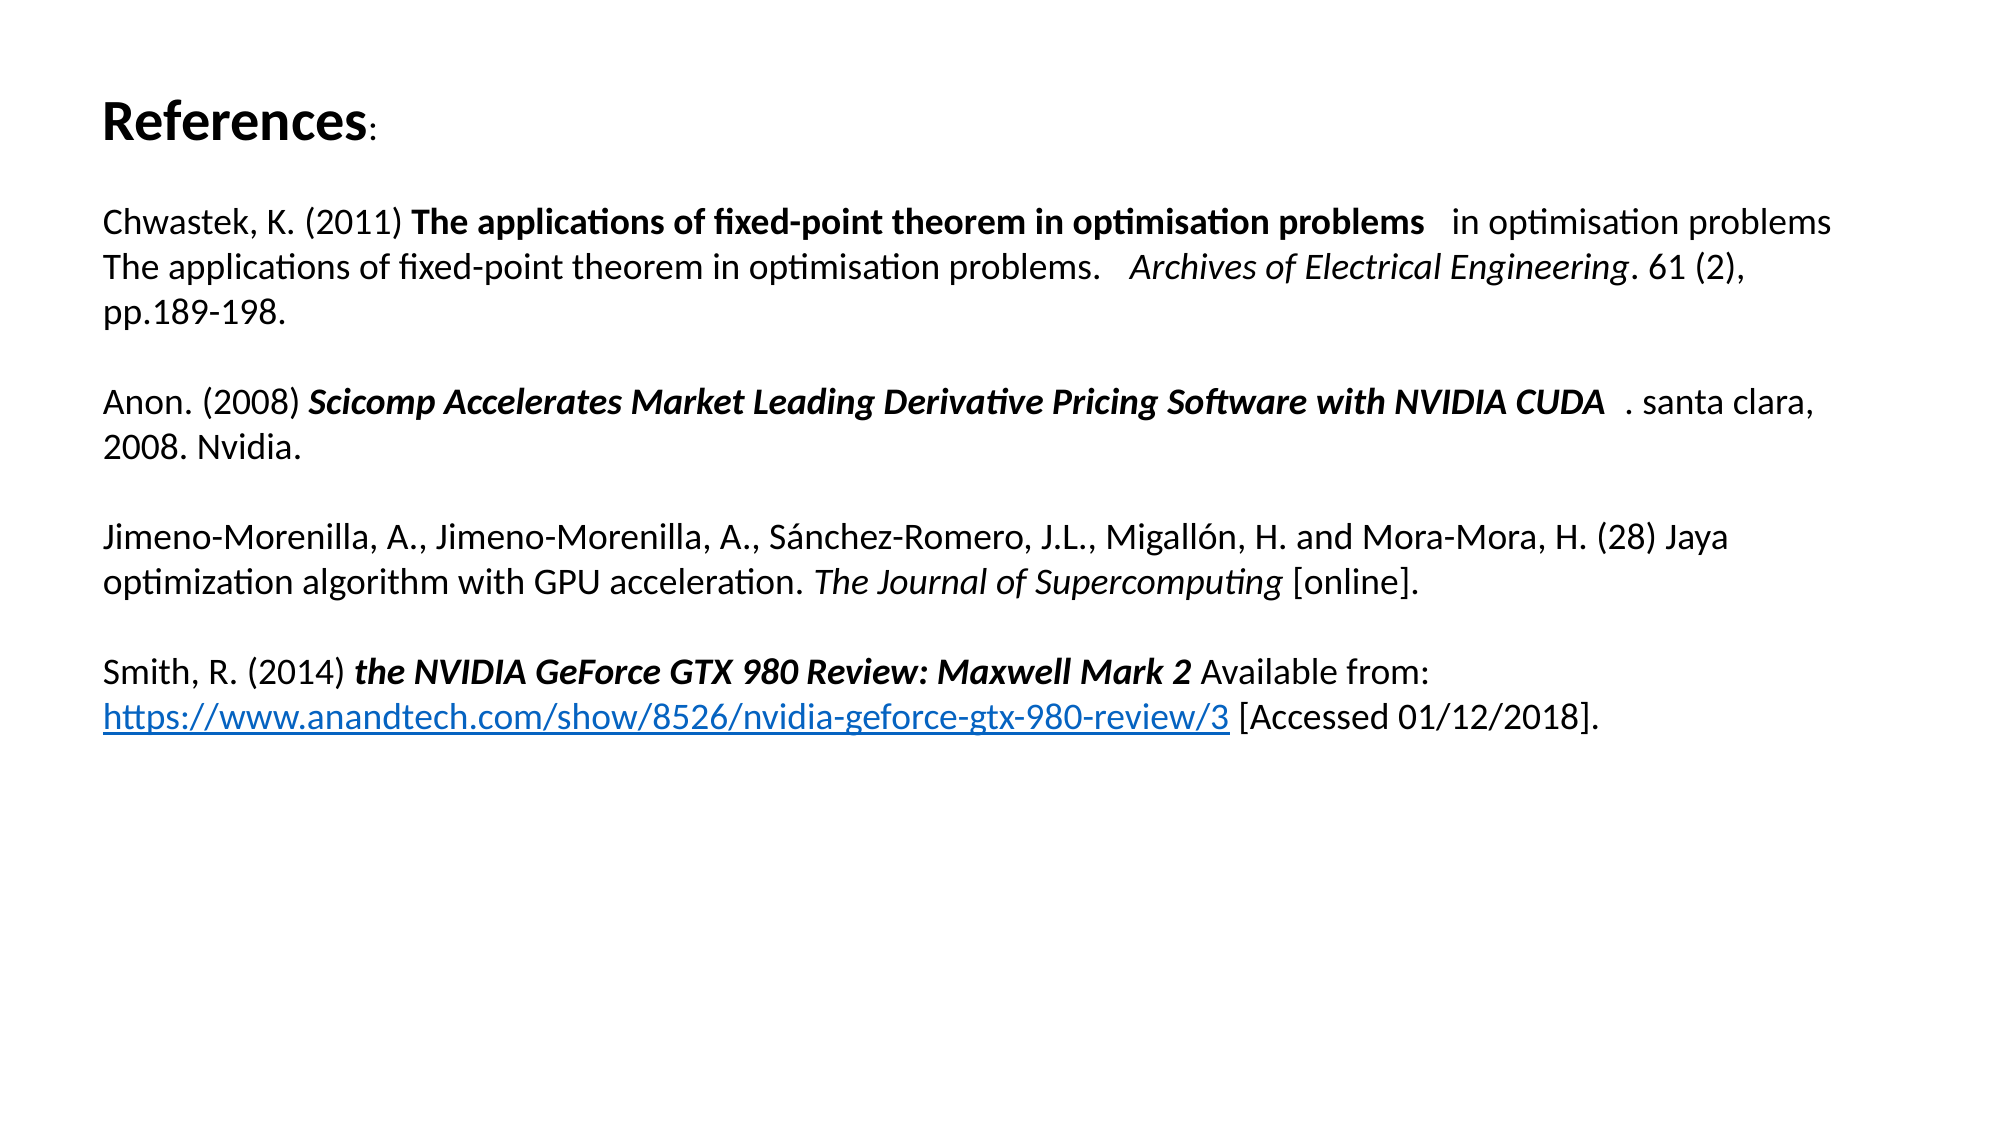

References:

Chwastek, K. (2011) The applications of fixed-point theorem in optimisation problems   in optimisation problems The applications of fixed-point theorem in optimisation problems.  Archives of Electrical Engineering. 61 (2), pp.189-198.

Anon. (2008) Scicomp Accelerates Market Leading Derivative Pricing Software with NVIDIA CUDA  . santa clara, 2008. Nvidia.

Jimeno-Morenilla, A., Jimeno-Morenilla, A., Sánchez-Romero, J.L., Migallón, H. and Mora-Mora, H. (28) Jaya optimization algorithm with GPU acceleration. The Journal of Supercomputing [online].

Smith, R. (2014) the NVIDIA GeForce GTX 980 Review: Maxwell Mark 2 Available from: https://www.anandtech.com/show/8526/nvidia-geforce-gtx-980-review/3 [Accessed 01/12/2018].